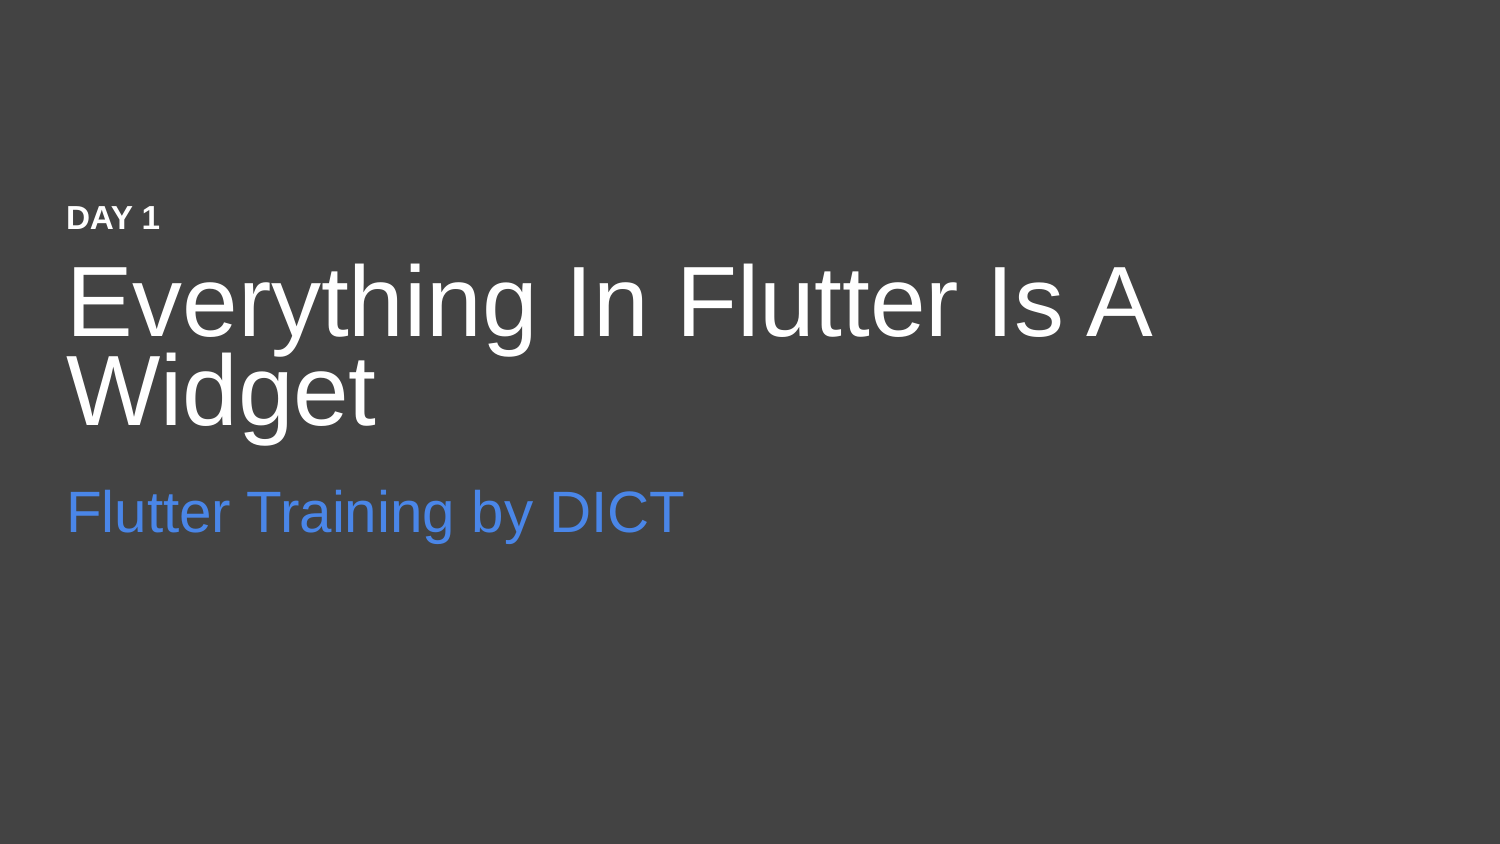

# DAY 1
Everything In Flutter Is A Widget
Flutter Training by DICT